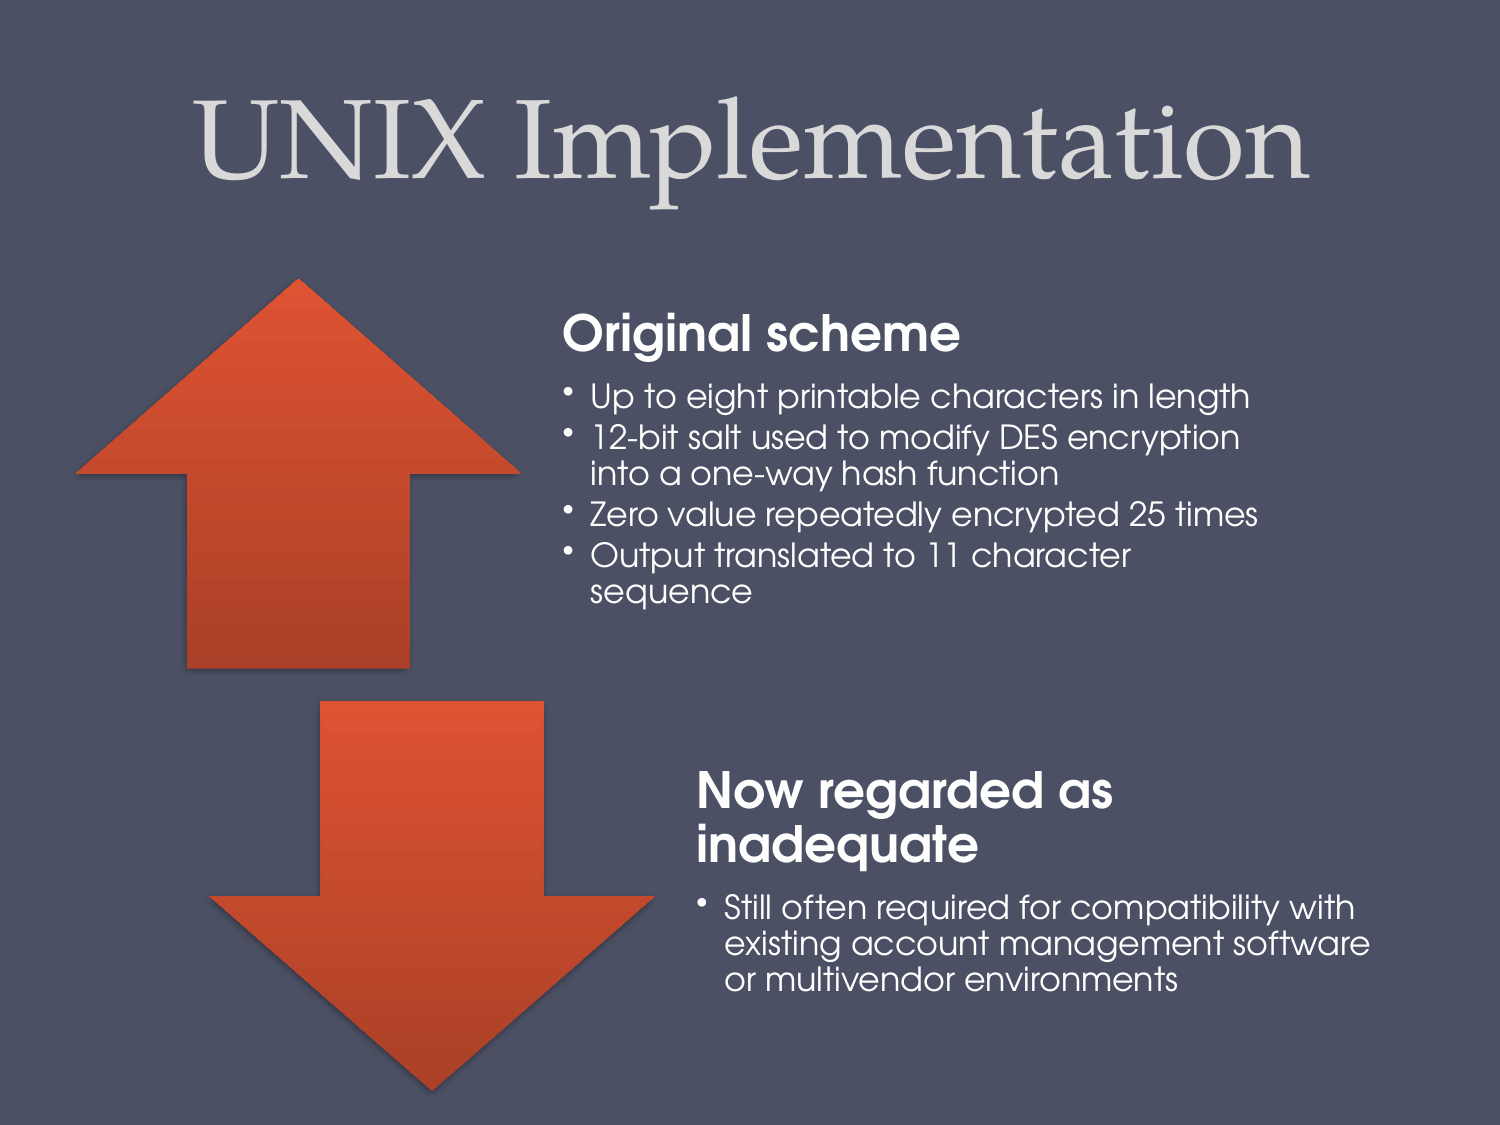

# UNIX Implementation
Original scheme
Up to eight printable characters in length
12-bit salt used to modify DES encryption into a one-way hash function
Zero value repeatedly encrypted 25 times
Output translated to 11 character sequence
Now regarded as inadequate
Still often required for compatibility with existing account management software or multivendor environments